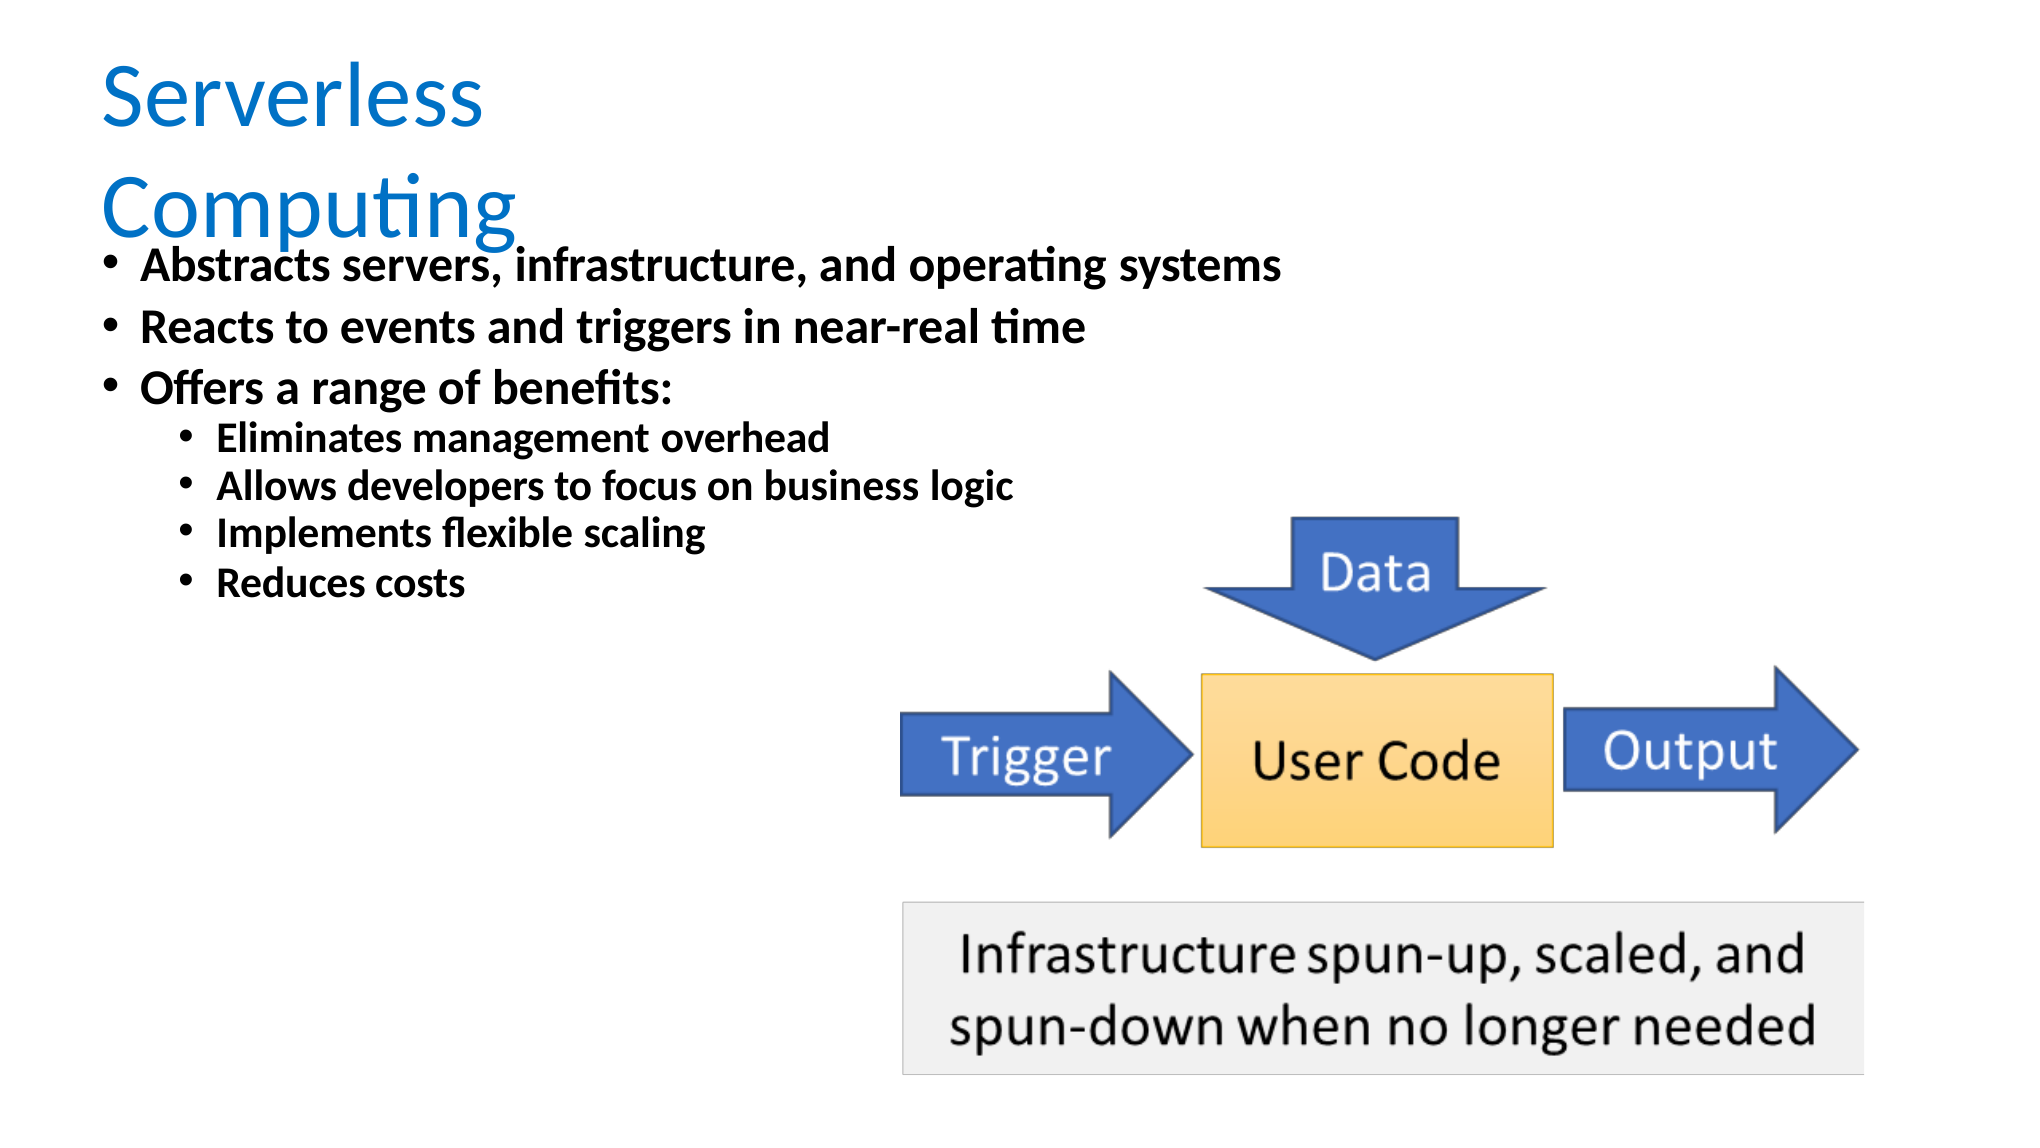

# Serverless Computing
Abstracts servers, infrastructure, and operating systems
Reacts to events and triggers in near-real time
Offers a range of benefits:
Eliminates management overhead
Allows developers to focus on business logic
Implements flexible scaling
Reduces costs